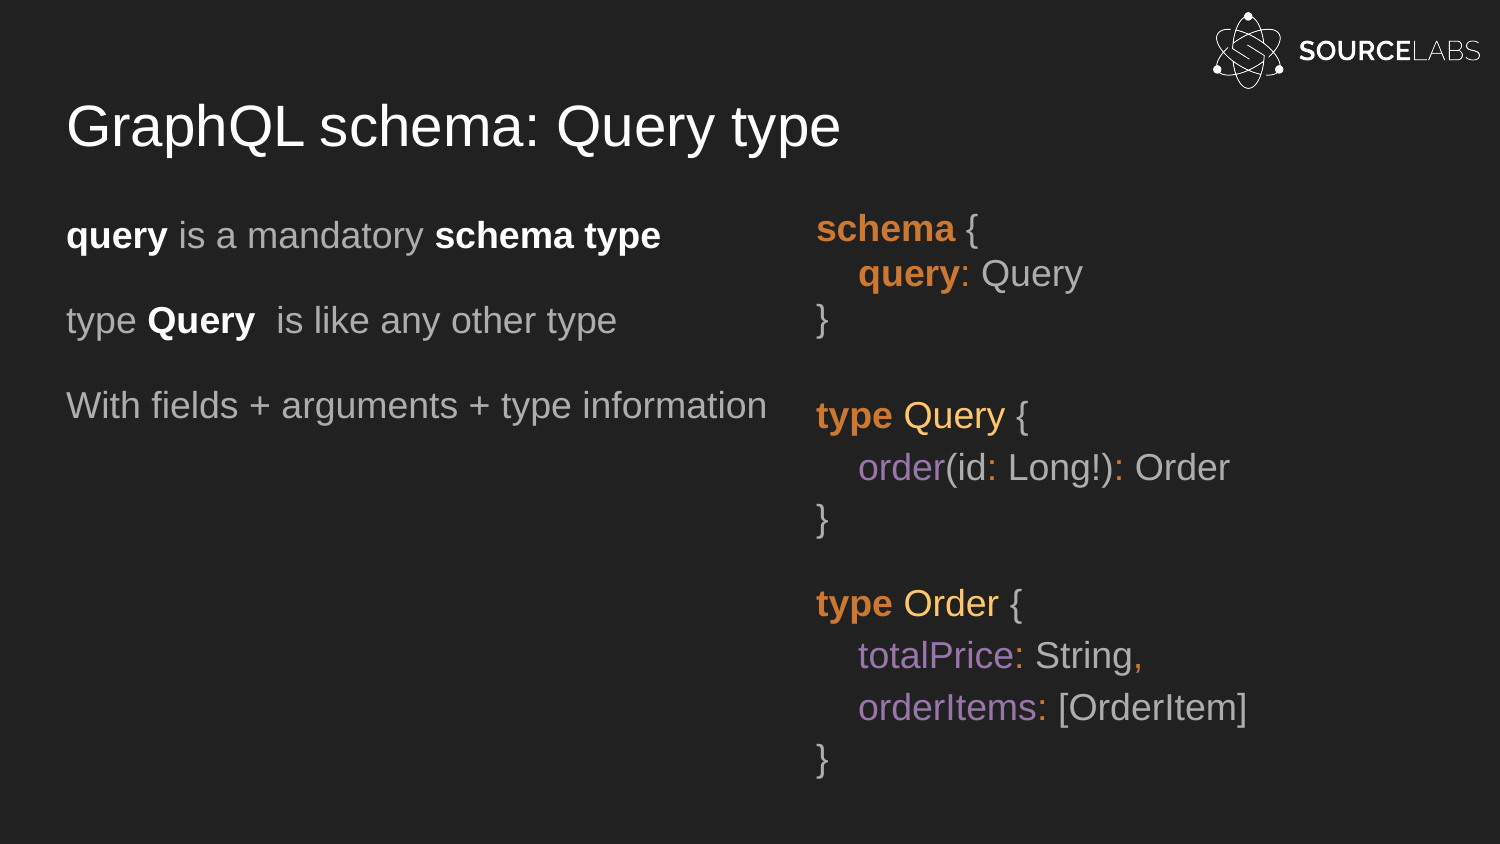

# GraphQL schema: Query type
query is a mandatory schema type
type Query  is like any other type
With fields + arguments + type information
schema {
    query: Query
}

type Query {
    order(id: Long!): Order
}
type Order {
    totalPrice: String,
    orderItems: [OrderItem]
}